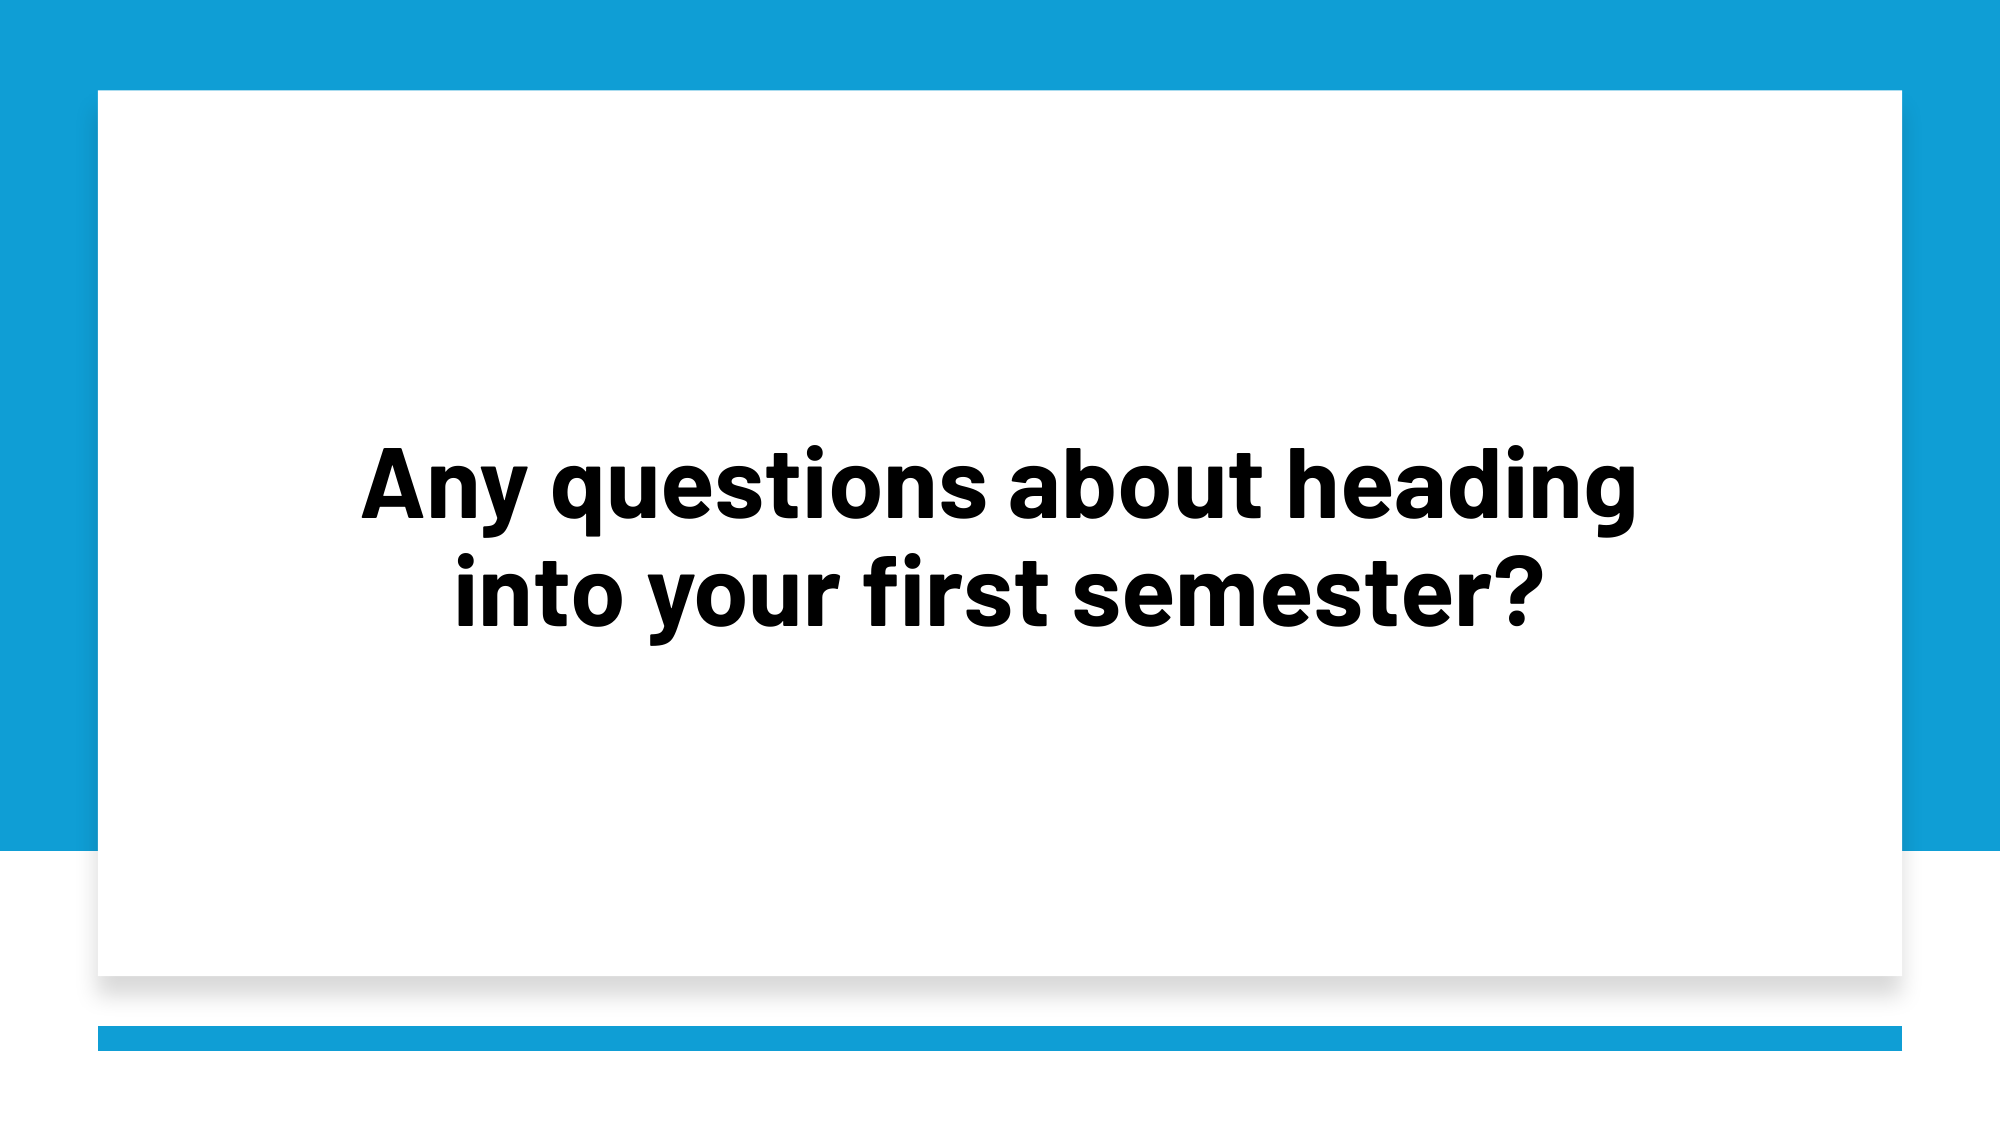

Any questions about heading into your first semester?